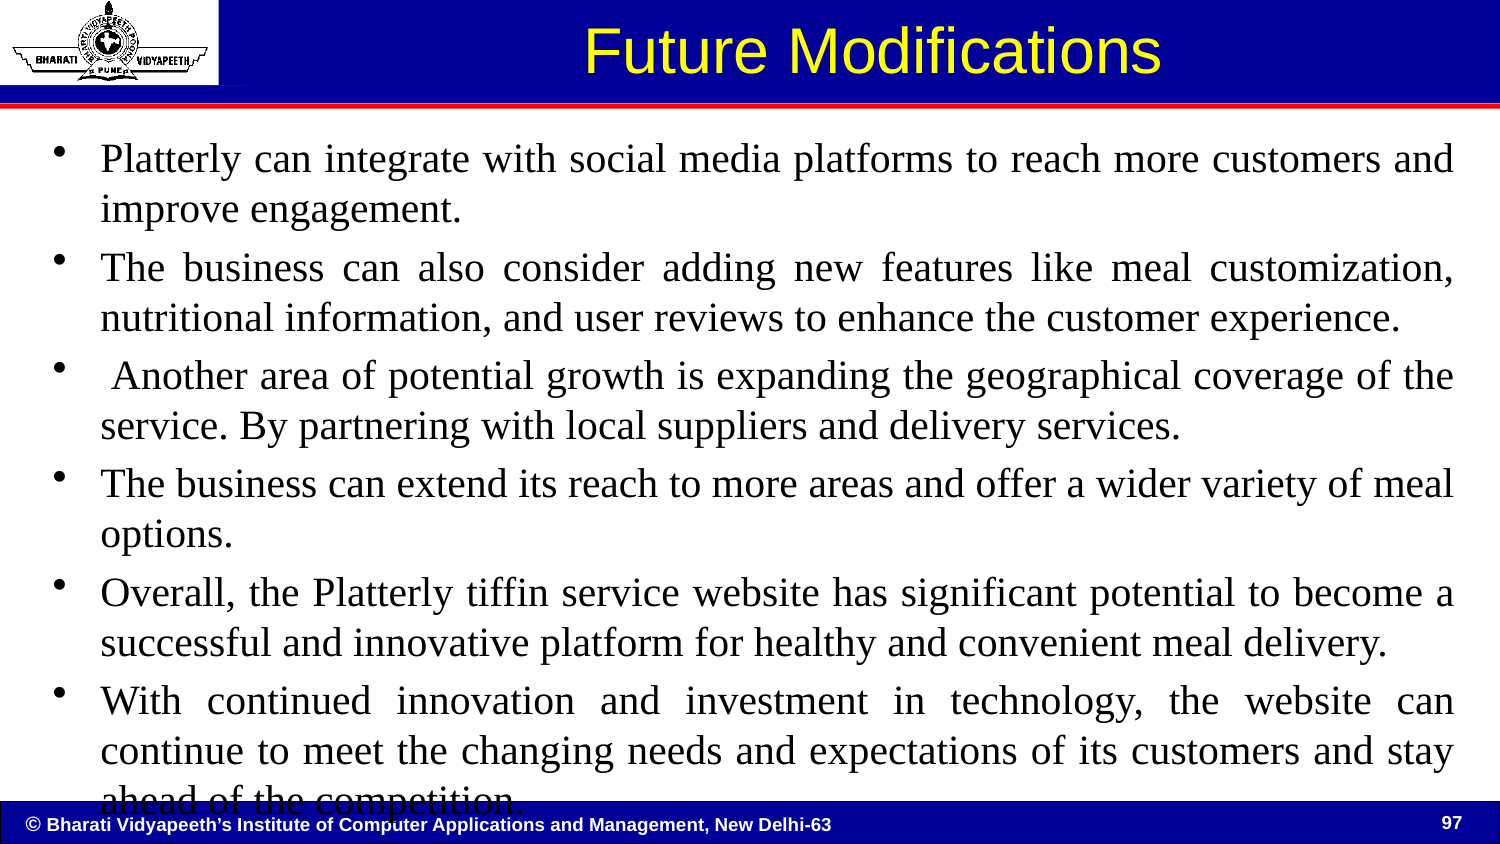

# Future Modifications
Platterly can integrate with social media platforms to reach more customers and improve engagement.
The business can also consider adding new features like meal customization, nutritional information, and user reviews to enhance the customer experience.
 Another area of potential growth is expanding the geographical coverage of the service. By partnering with local suppliers and delivery services.
The business can extend its reach to more areas and offer a wider variety of meal options.
Overall, the Platterly tiffin service website has significant potential to become a successful and innovative platform for healthy and convenient meal delivery.
With continued innovation and investment in technology, the website can continue to meet the changing needs and expectations of its customers and stay ahead of the competition.